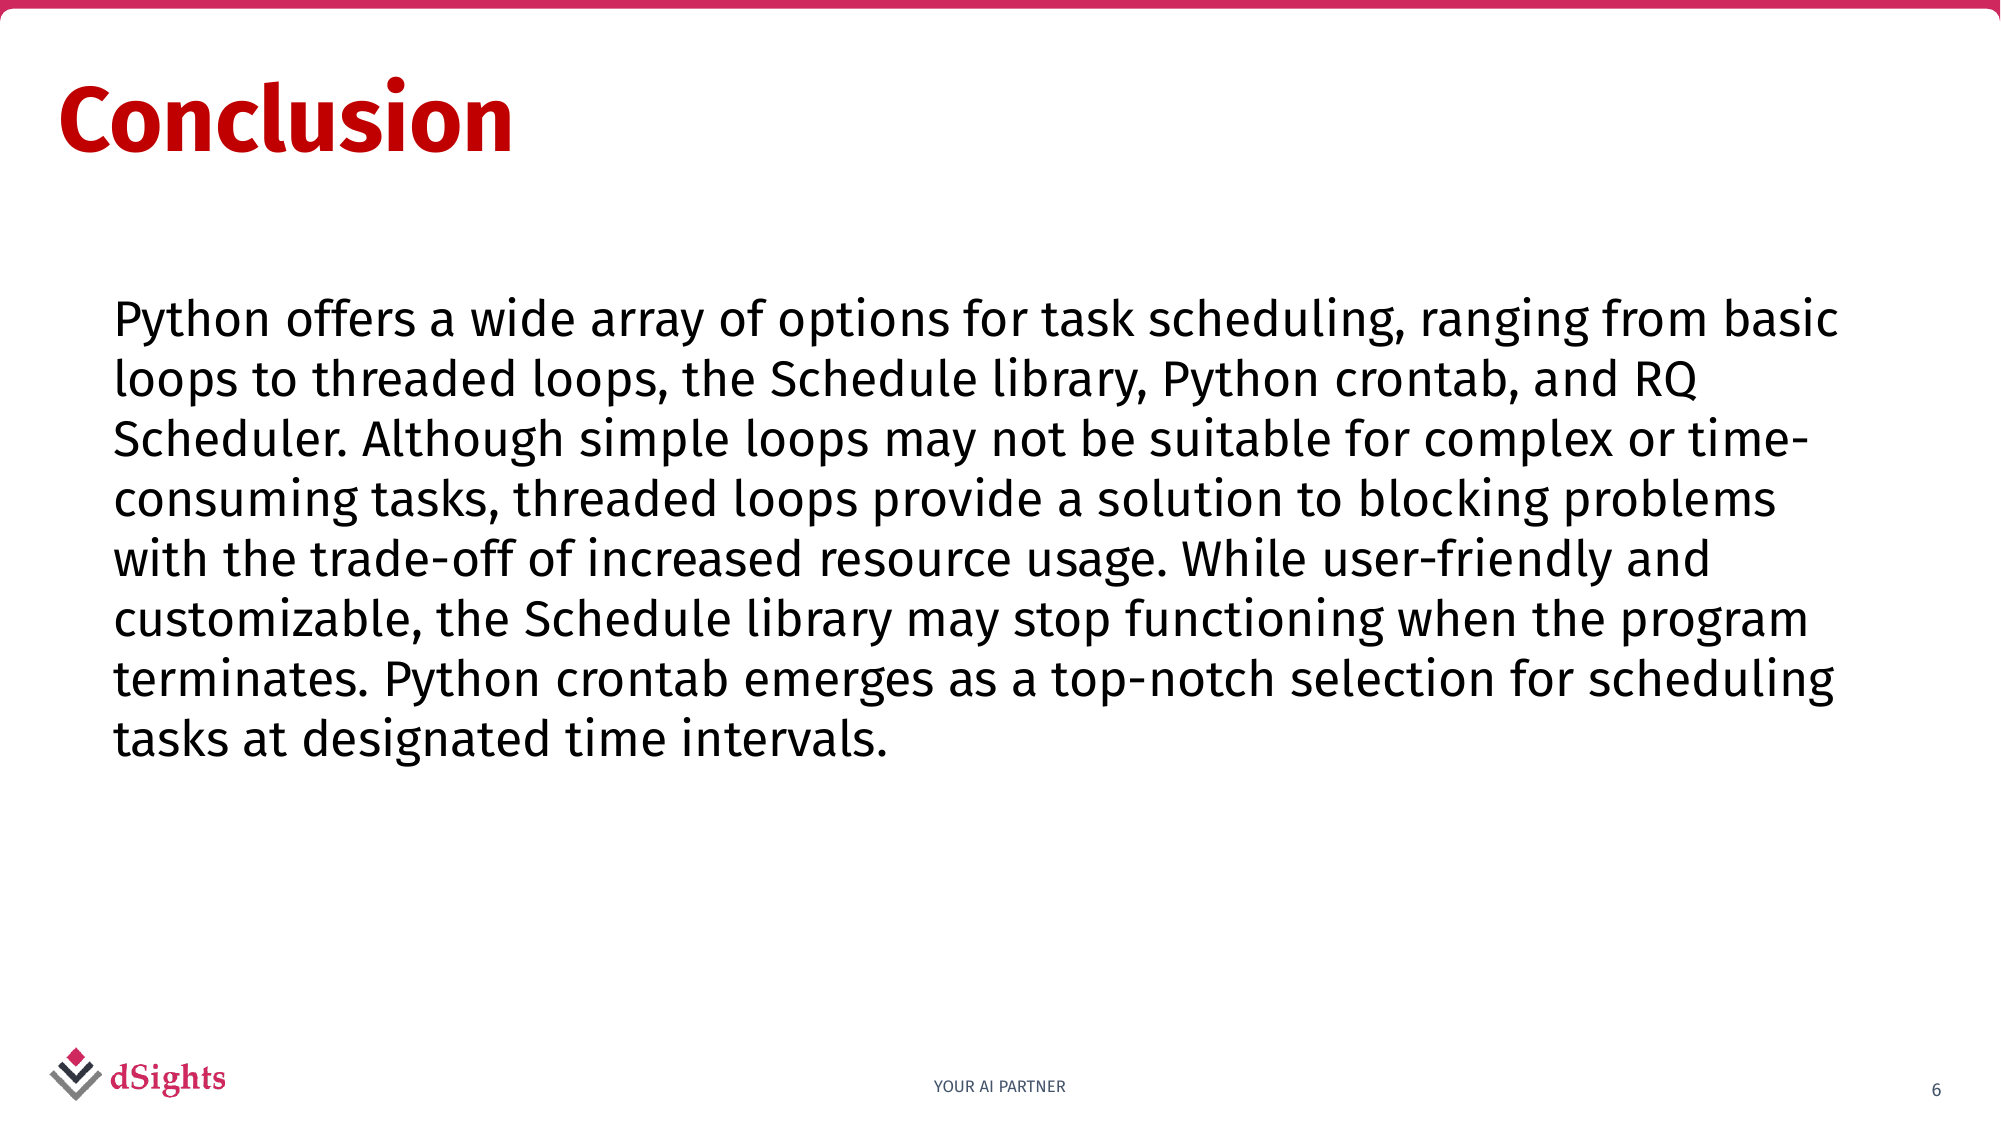

# Conclusion
Python offers a wide array of options for task scheduling, ranging from basic loops to threaded loops, the Schedule library, Python crontab, and RQ Scheduler. Although simple loops may not be suitable for complex or time-consuming tasks, threaded loops provide a solution to blocking problems with the trade-off of increased resource usage. While user-friendly and customizable, the Schedule library may stop functioning when the program terminates. Python crontab emerges as a top-notch selection for scheduling tasks at designated time intervals.
6